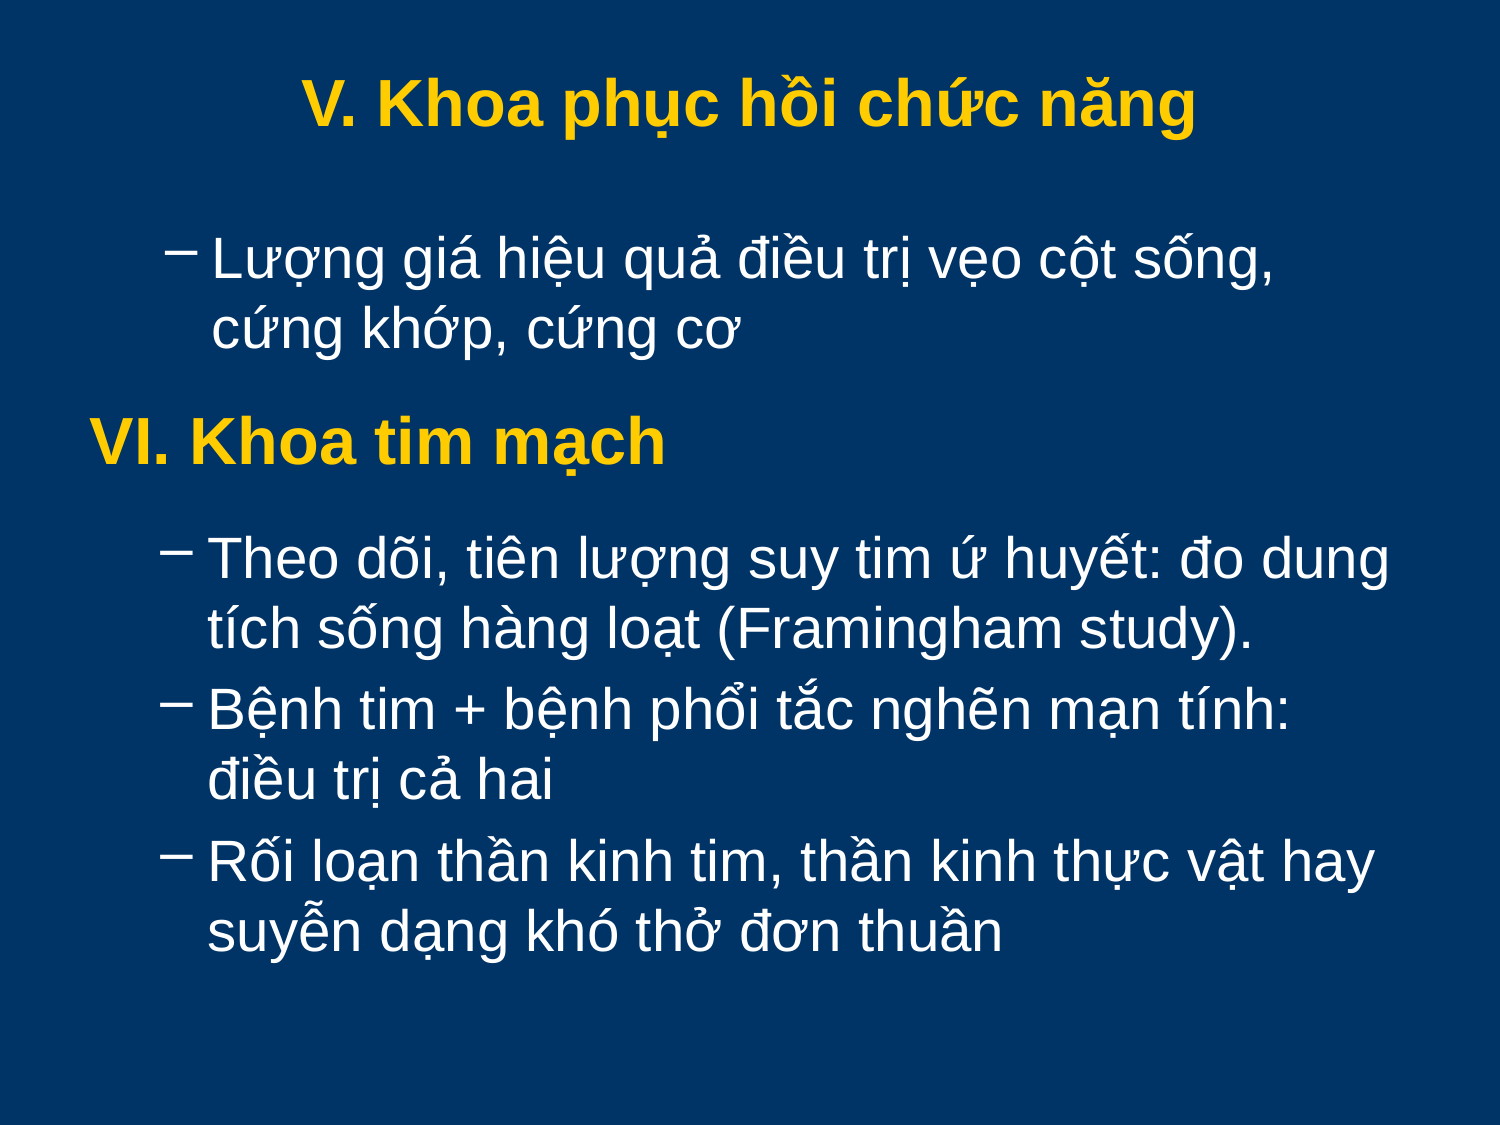

# V. Khoa phục hồi chức năng
Lượng giá hiệu quả điều trị vẹo cột sống, cứng khớp, cứng cơ
VI. Khoa tim mạch
Theo dõi, tiên lượng suy tim ứ huyết: đo dung tích sống hàng loạt (Framingham study).
Bệnh tim + bệnh phổi tắc nghẽn mạn tính: điều trị cả hai
Rối loạn thần kinh tim, thần kinh thực vật hay suyễn dạng khó thở đơn thuần